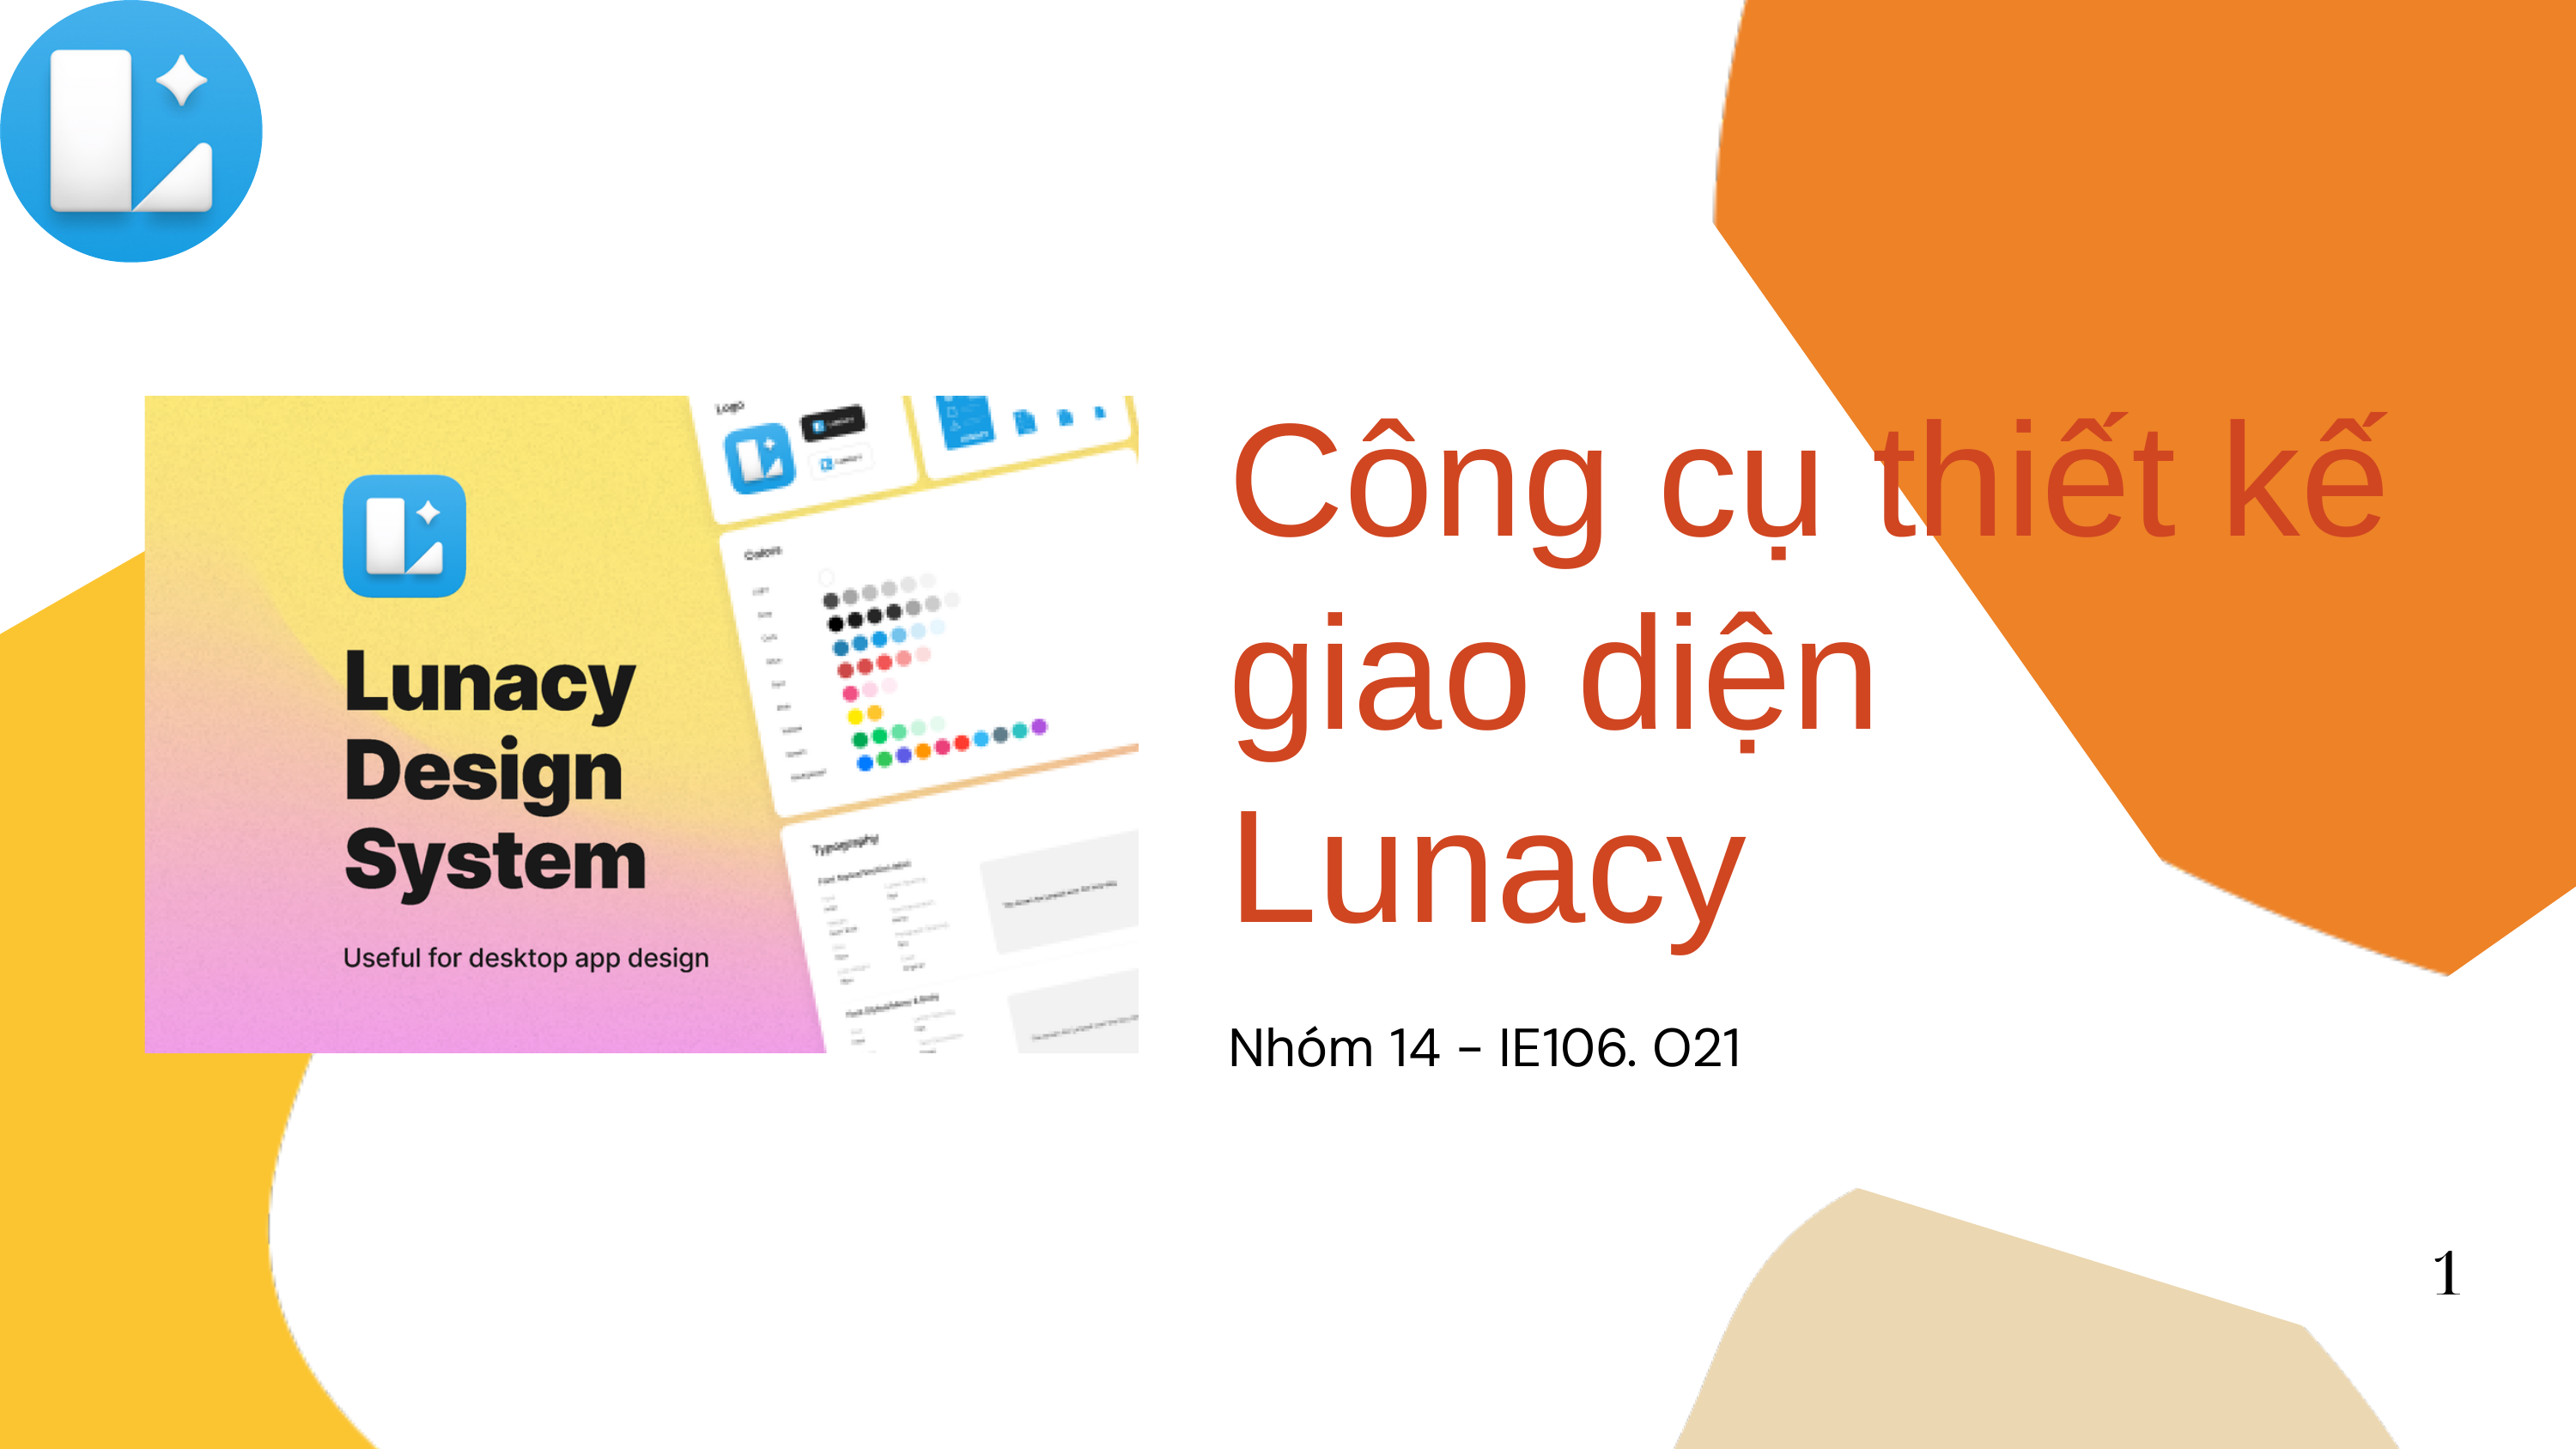

Công cụ thiết kế giao diện  Lunacy
Nhóm 14 - IE106. O21

1